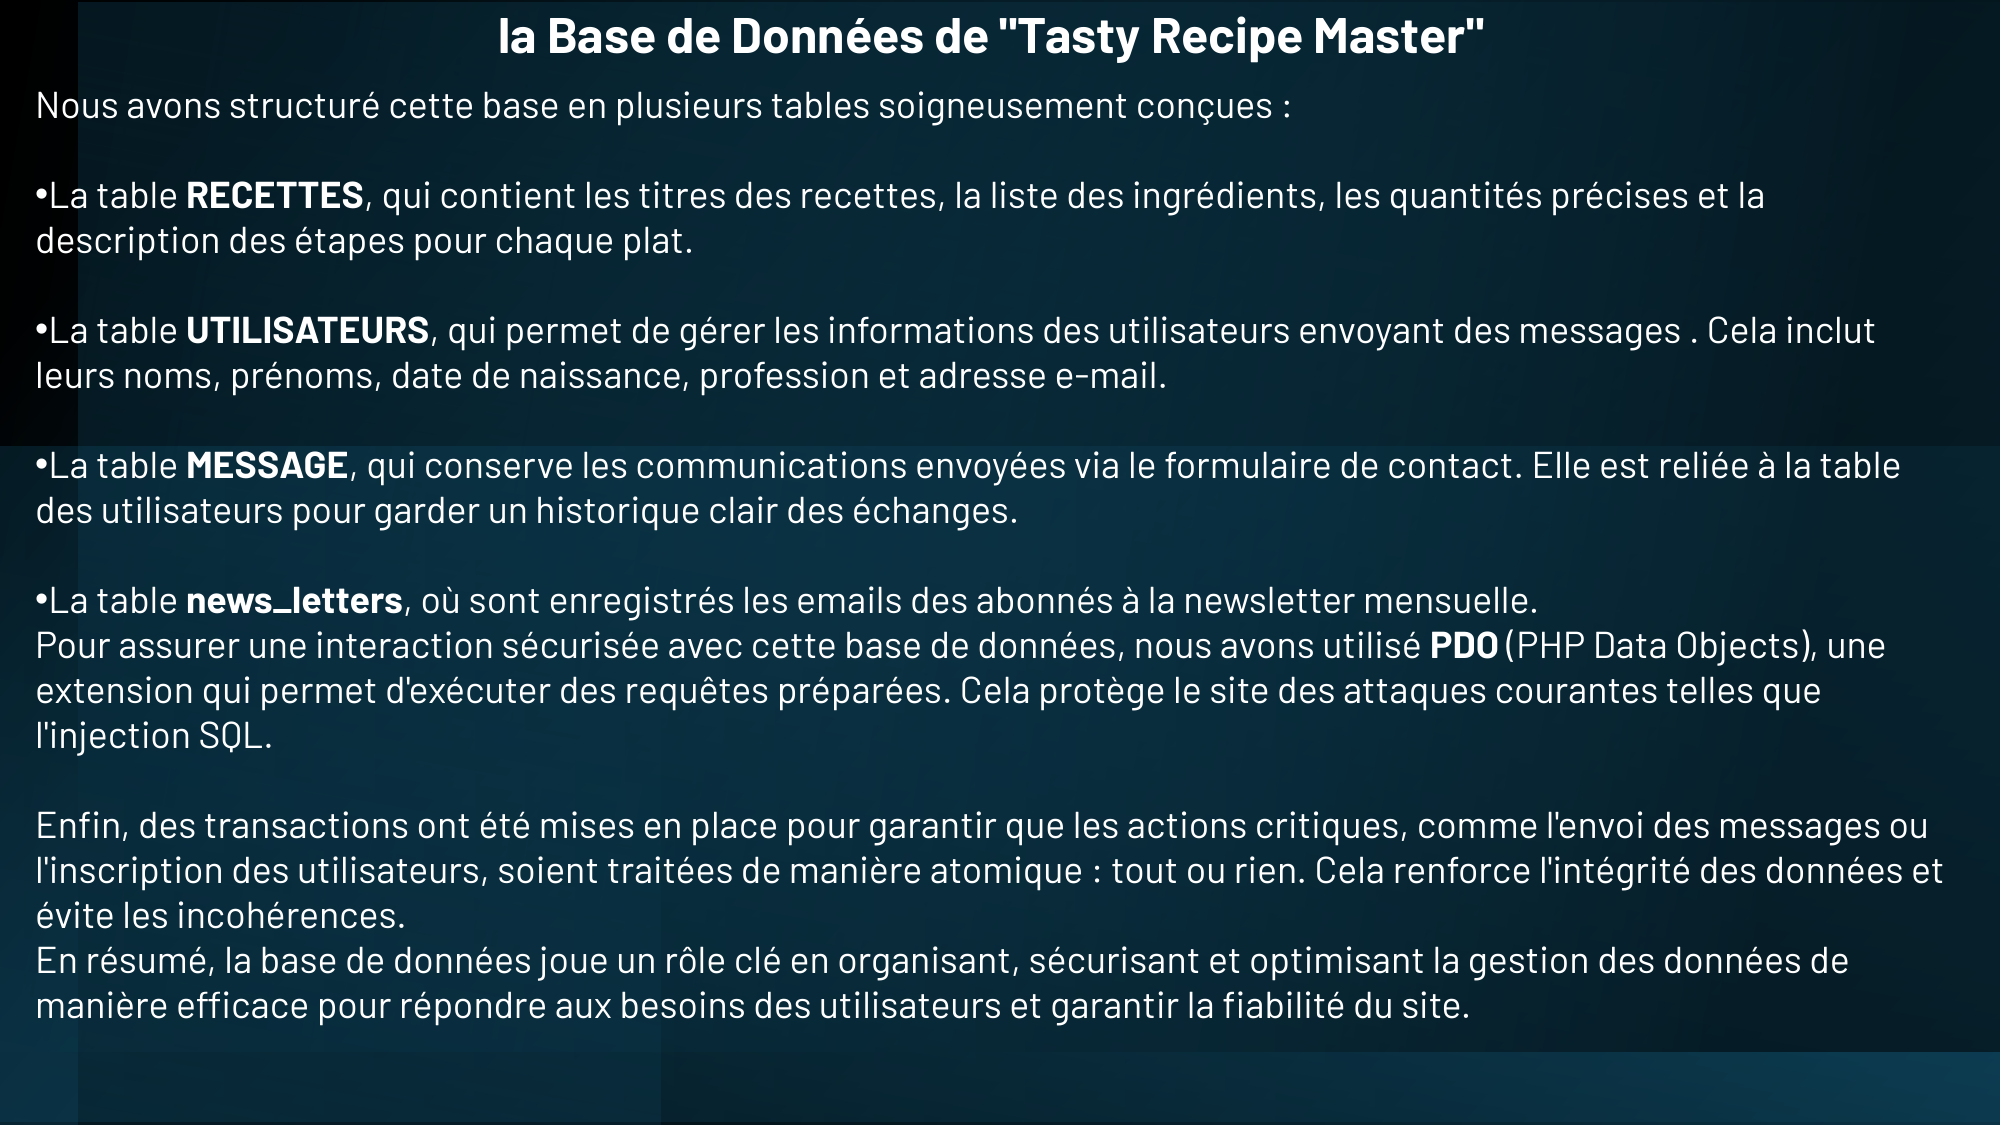

la Base de Données de "Tasty Recipe Master"

Nous avons structuré cette base en plusieurs tables soigneusement conçues :

La table RECETTES, qui contient les titres des recettes, la liste des ingrédients, les quantités précises et la description des étapes pour chaque plat.

La table UTILISATEURS, qui permet de gérer les informations des utilisateurs envoyant des messages . Cela inclut leurs noms, prénoms, date de naissance, profession et adresse e-mail.

La table MESSAGE, qui conserve les communications envoyées via le formulaire de contact. Elle est reliée à la table des utilisateurs pour garder un historique clair des échanges.

La table news_letters, où sont enregistrés les emails des abonnés à la newsletter mensuelle.
Pour assurer une interaction sécurisée avec cette base de données, nous avons utilisé PDO (PHP Data Objects), une extension qui permet d'exécuter des requêtes préparées. Cela protège le site des attaques courantes telles que l'injection SQL.

Enfin, des transactions ont été mises en place pour garantir que les actions critiques, comme l'envoi des messages ou l'inscription des utilisateurs, soient traitées de manière atomique : tout ou rien. Cela renforce l'intégrité des données et évite les incohérences.
En résumé, la base de données joue un rôle clé en organisant, sécurisant et optimisant la gestion des données de manière efficace pour répondre aux besoins des utilisateurs et garantir la fiabilité du site.

#